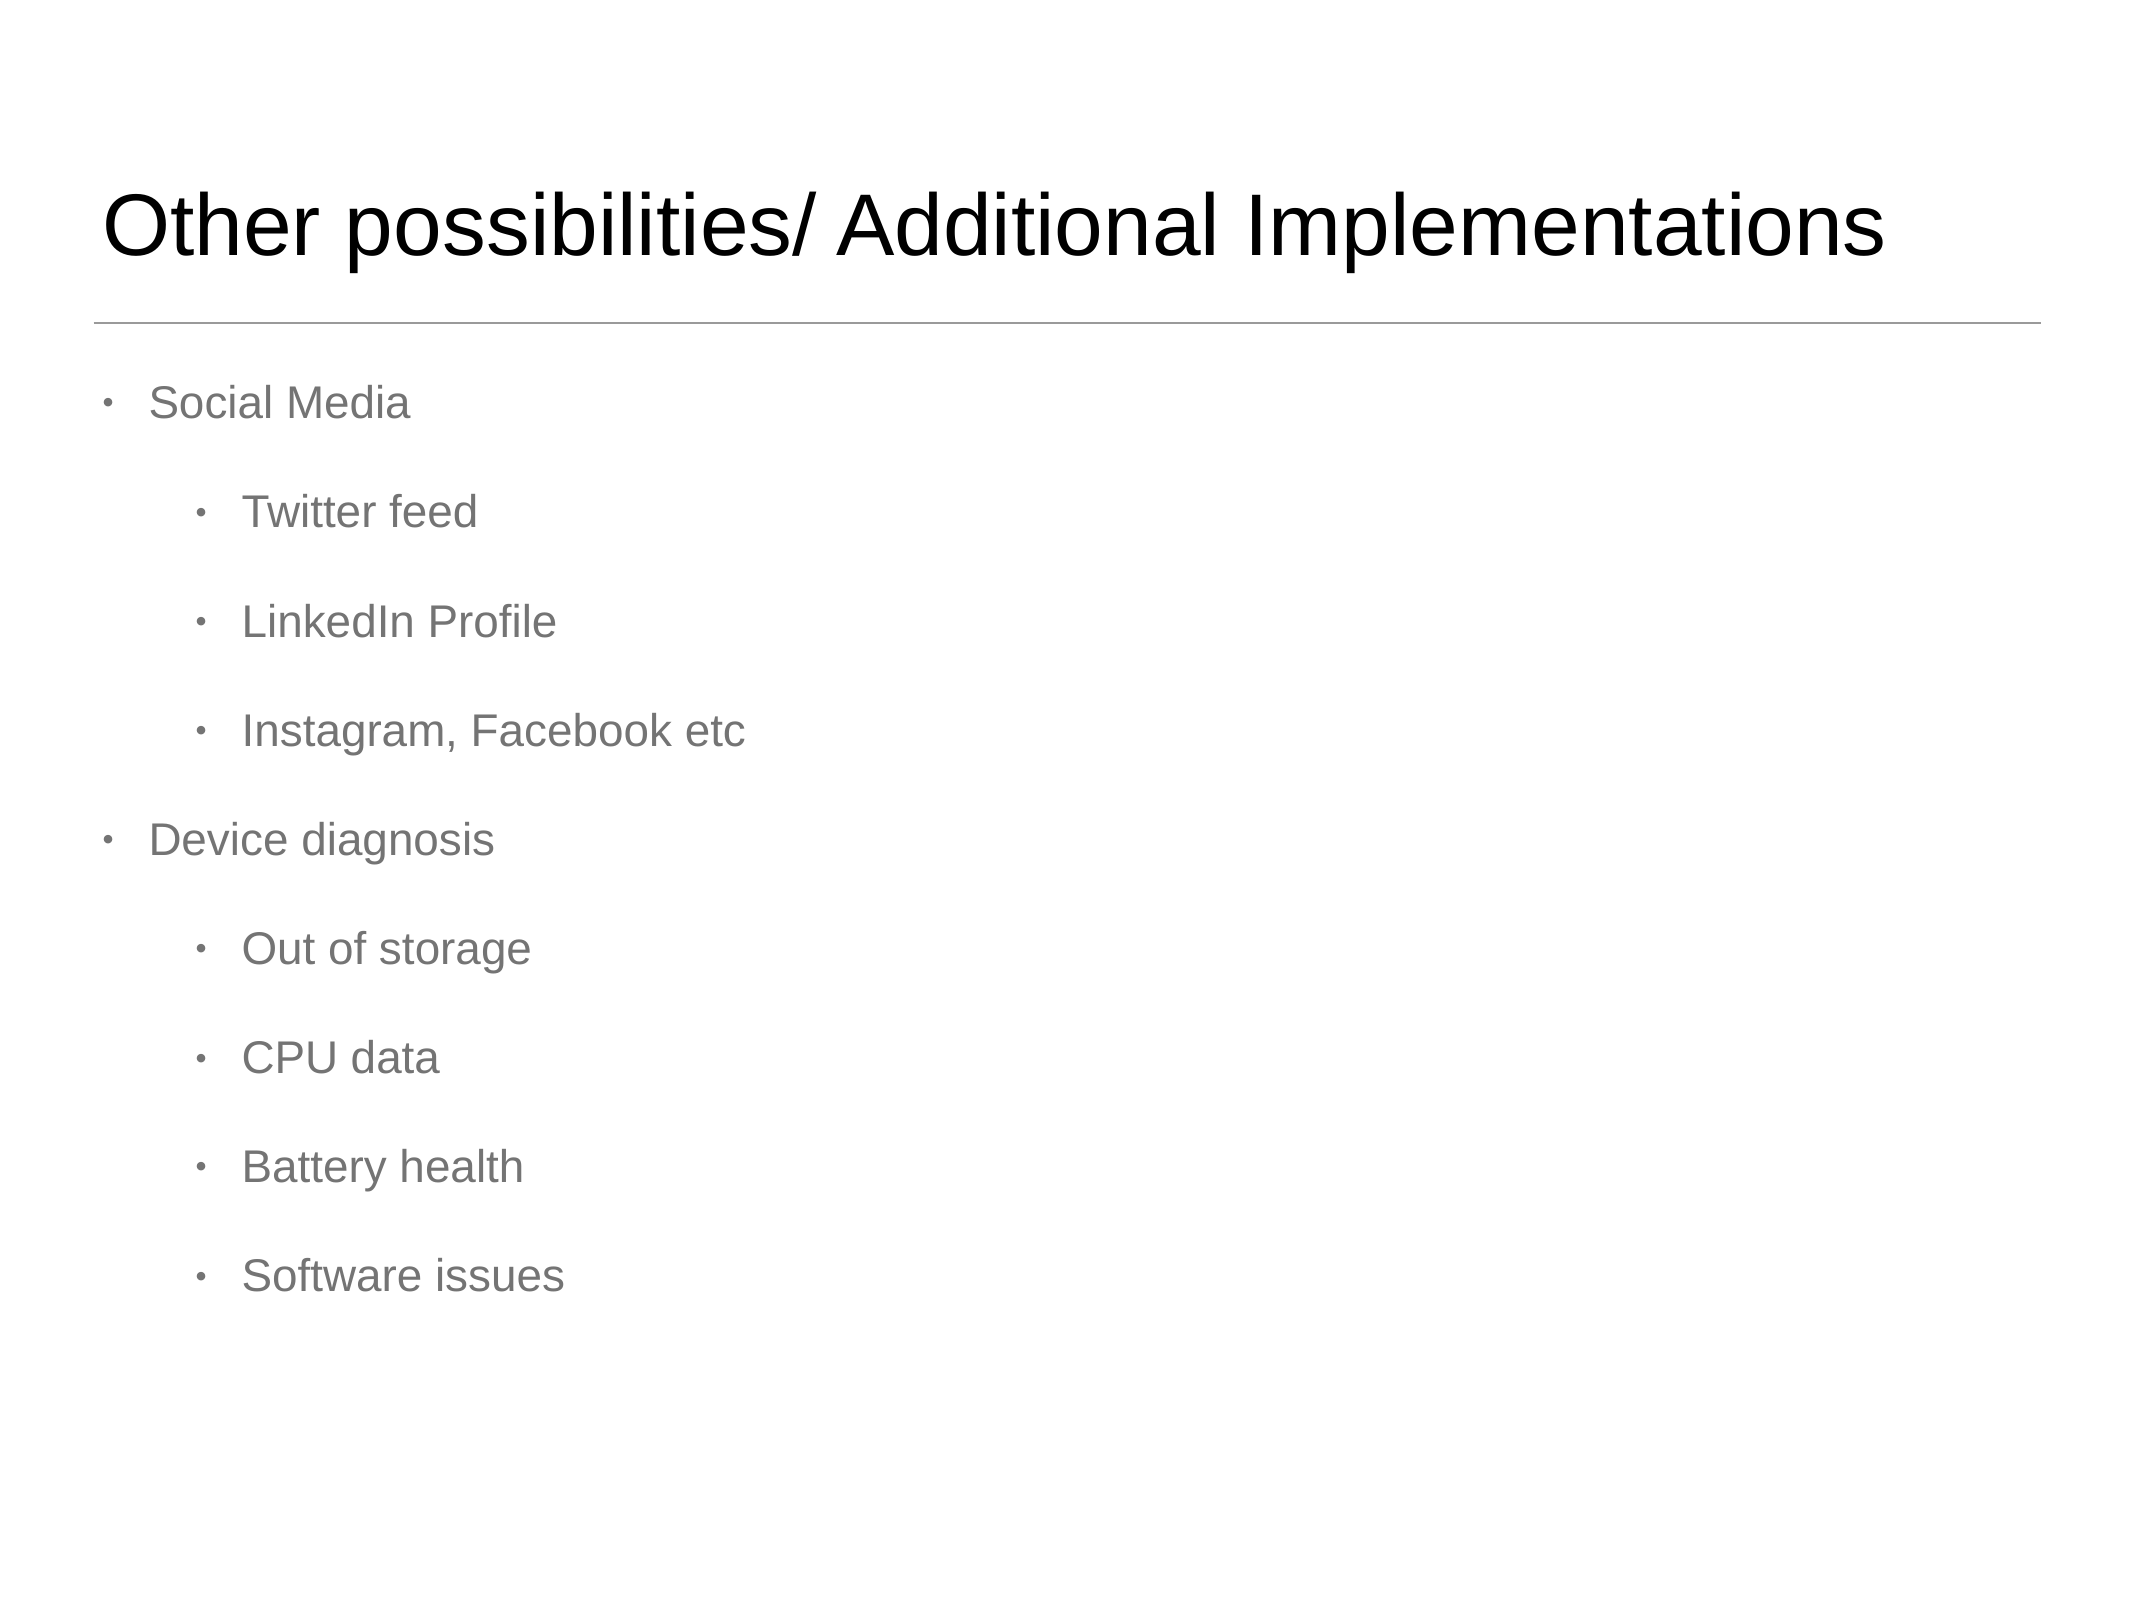

# Other possibilities/ Additional Implementations
Social Media
Twitter feed
LinkedIn Profile
Instagram, Facebook etc
Device diagnosis
Out of storage
CPU data
Battery health
Software issues